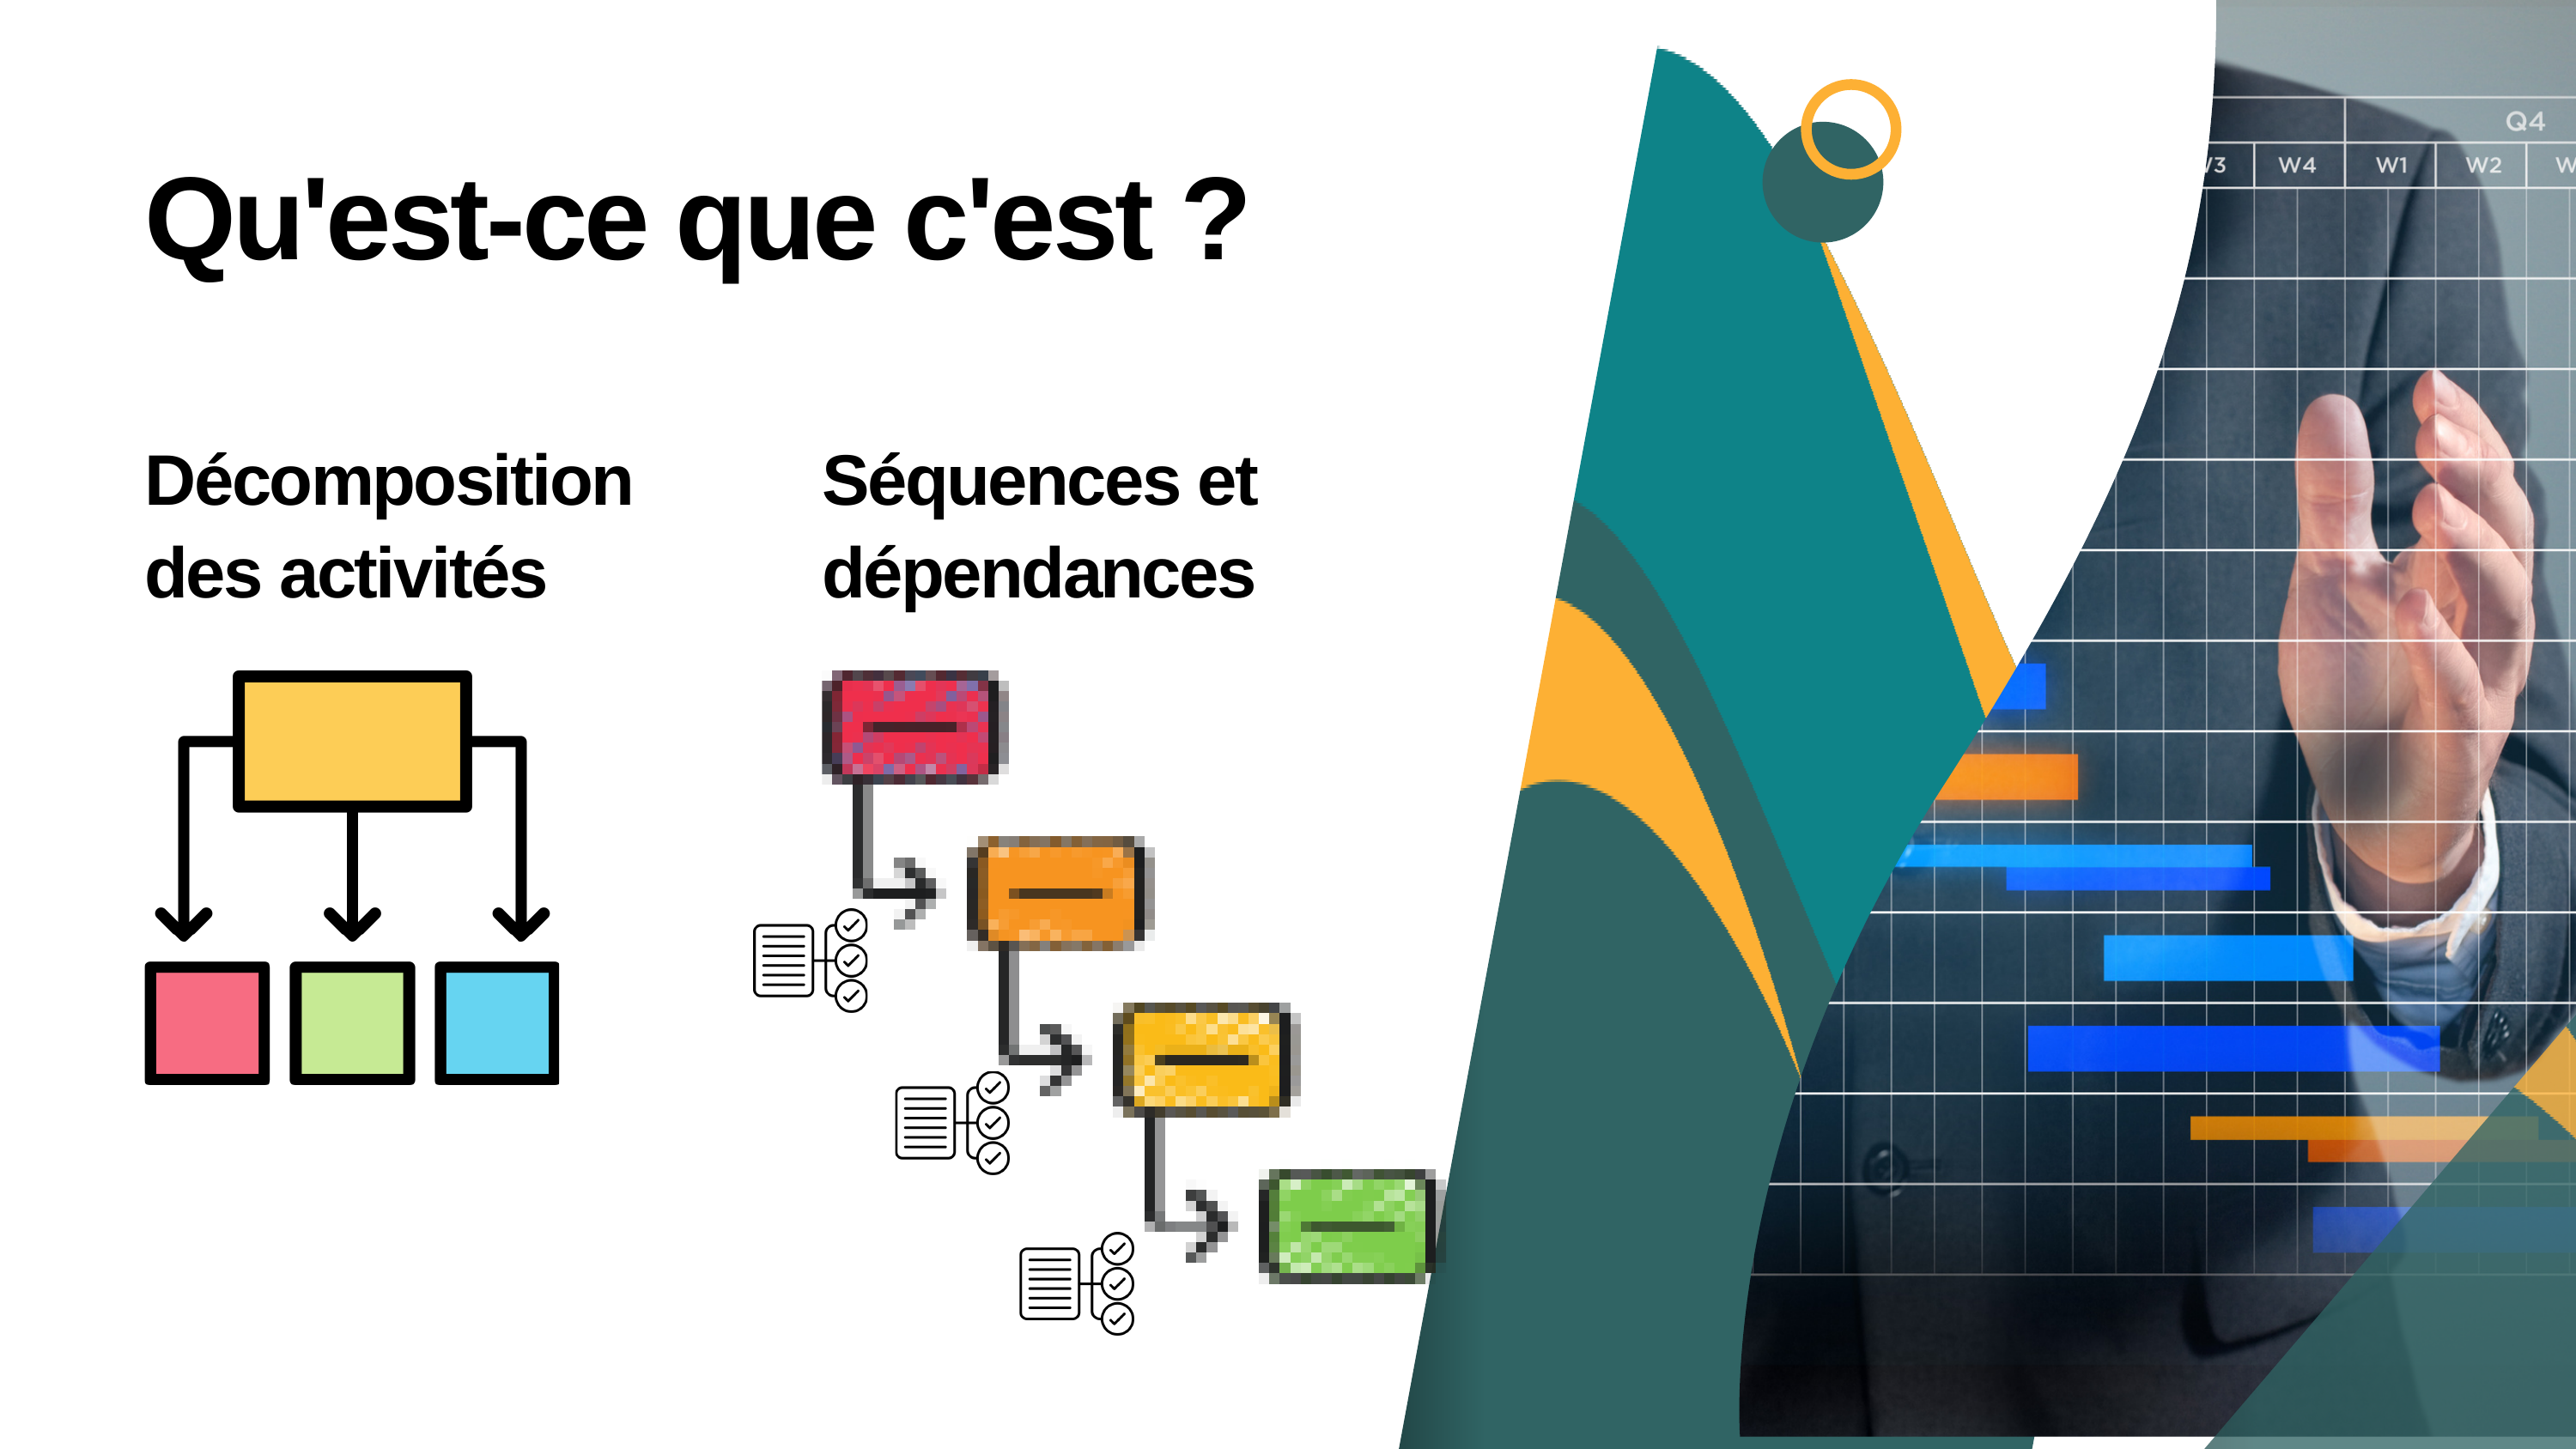

Qu'est-ce que c'est ?

Décomposition des activités
Séquences et dépendances